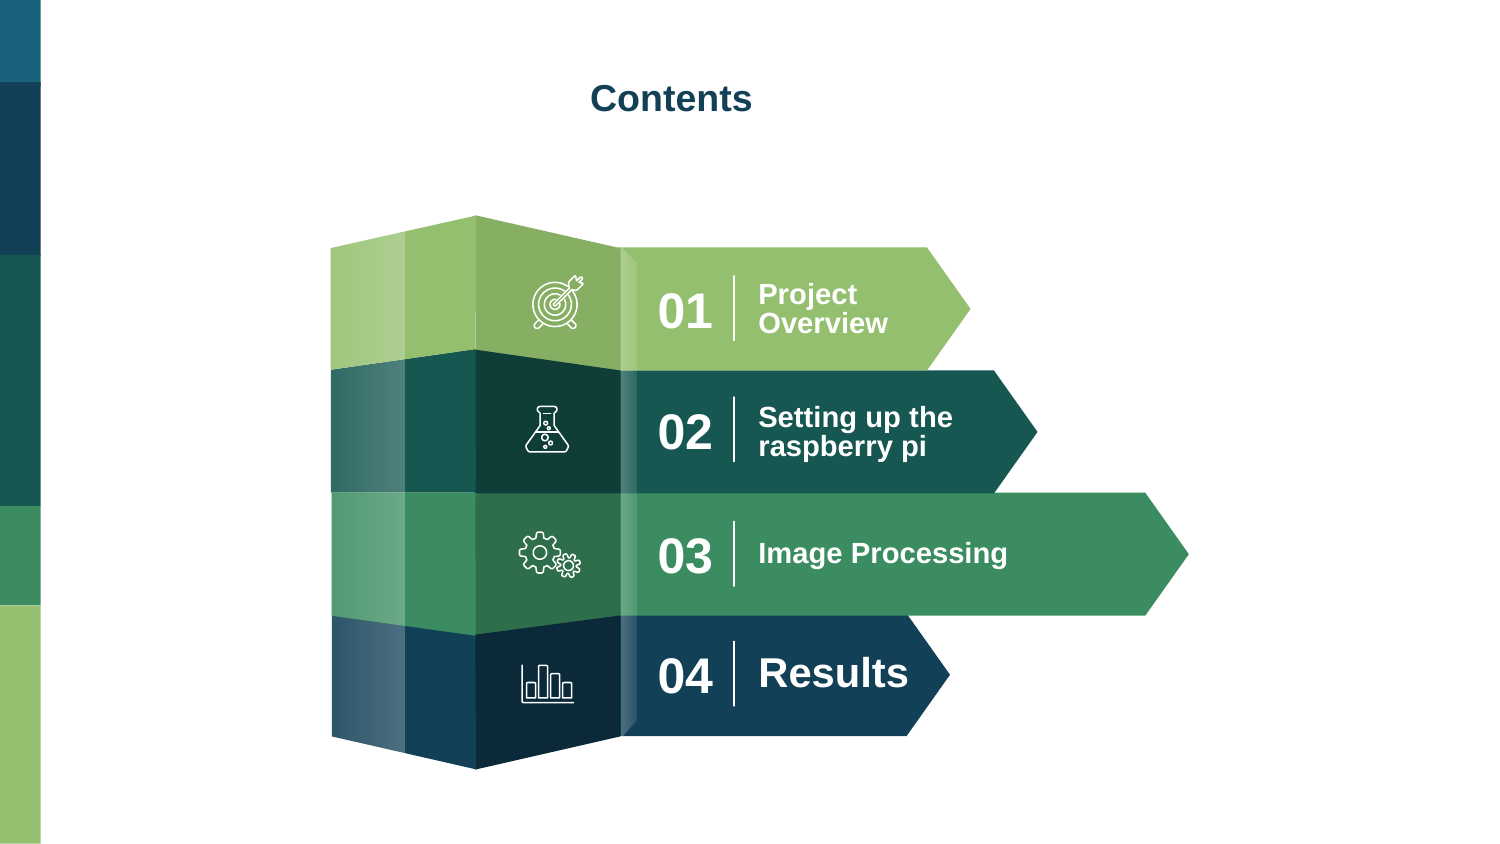

Contents

01
Project Overview

02
Setting up the raspberry pi

Image Processing
03

Results
04